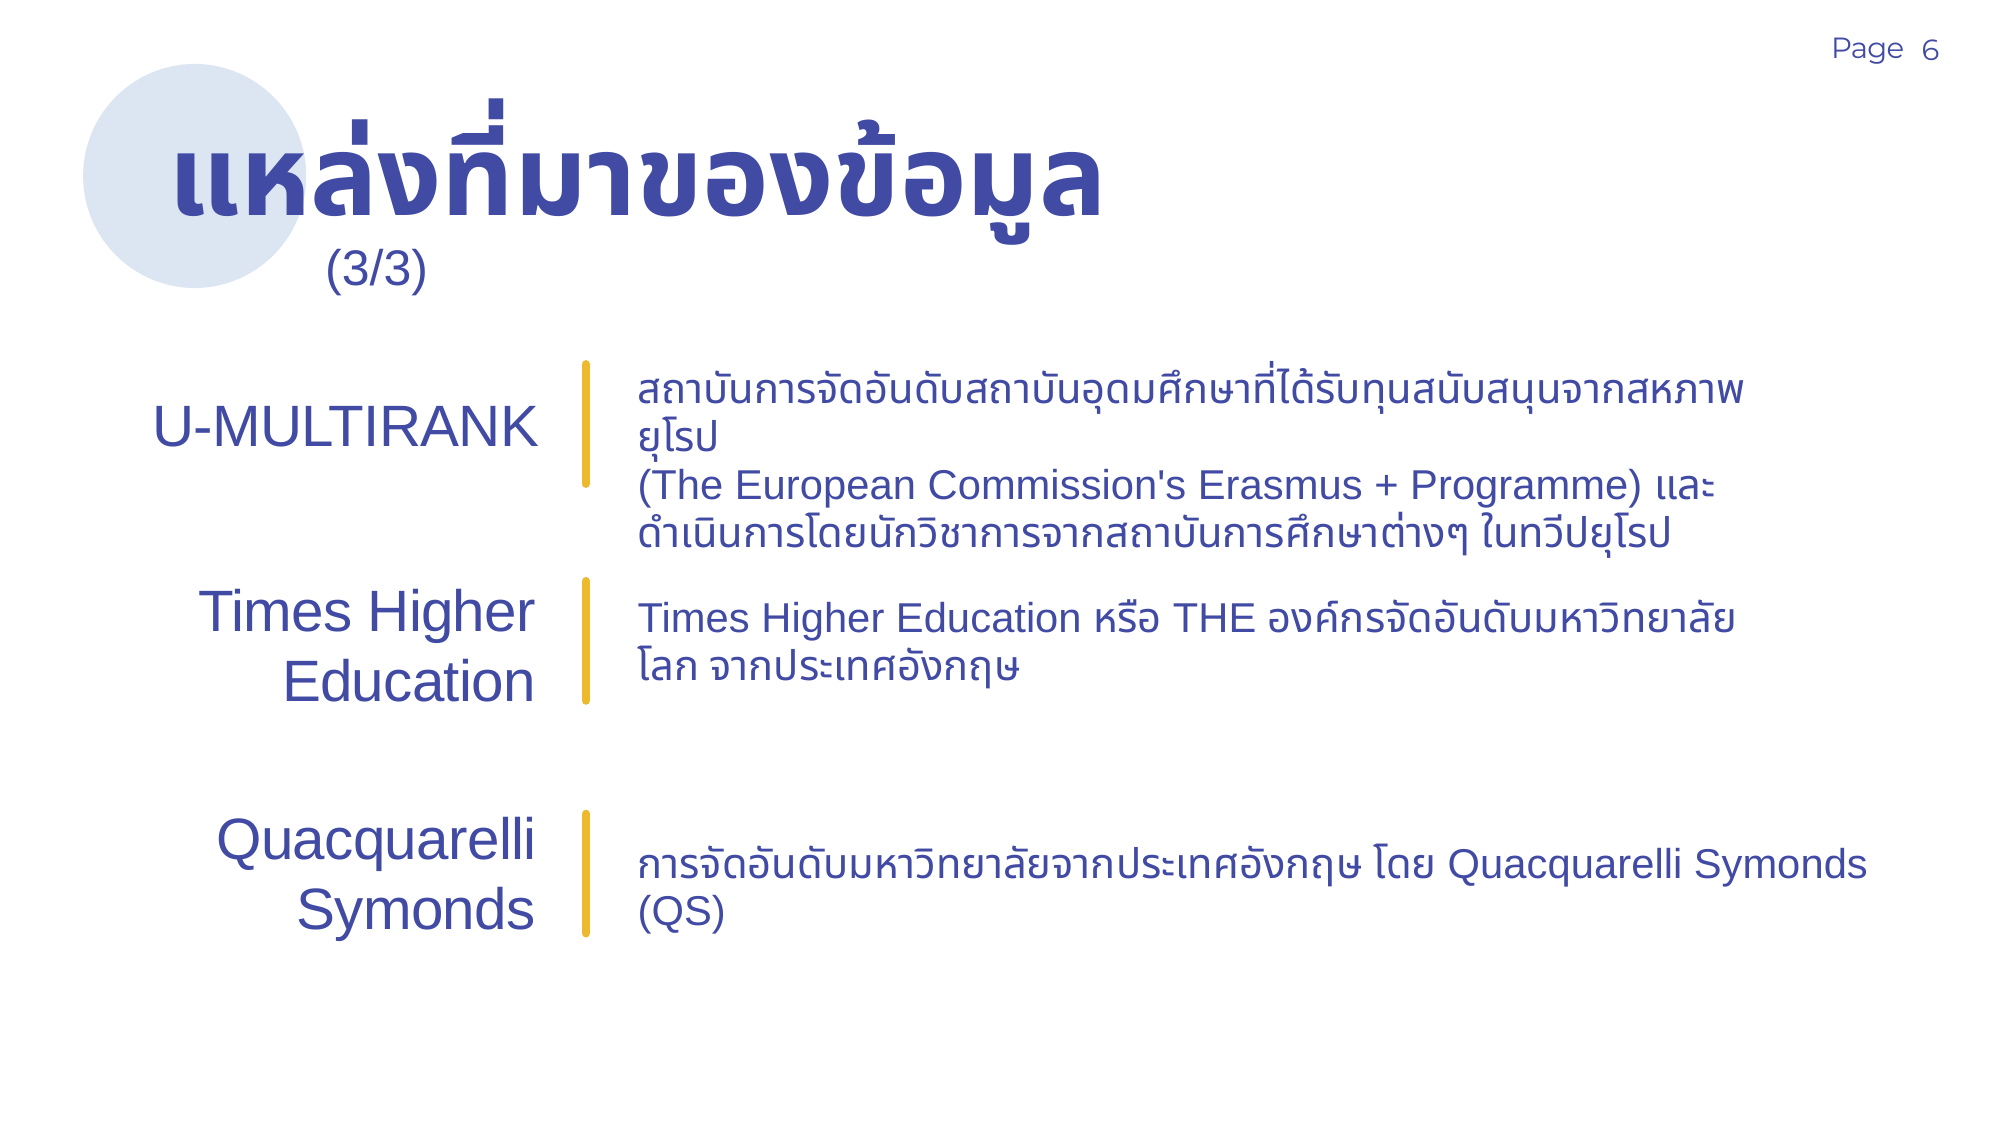

6
Page

แหล่งที่มาของข้อมูล
(3/3)
สถาบันการจัดอันดับสถาบันอุดมศึกษาที่ได้รับทุนสนับสนุนจากสหภาพยุโรป
(The European Commission's Erasmus + Programme) และดำเนินการโดยนักวิชาการจากสถาบันการศึกษาต่างๆ ในทวีปยุโรป
U-MULTIRANK

Times Higher
Education
Times Higher Education หรือ THE องค์กรจัดอันดับมหาวิทยาลัยโลก จากประเทศอังกฤษ

Quacquarelli Symonds
การจัดอันดับมหาวิทยาลัยจากประเทศอังกฤษ โดย Quacquarelli Symonds (QS)